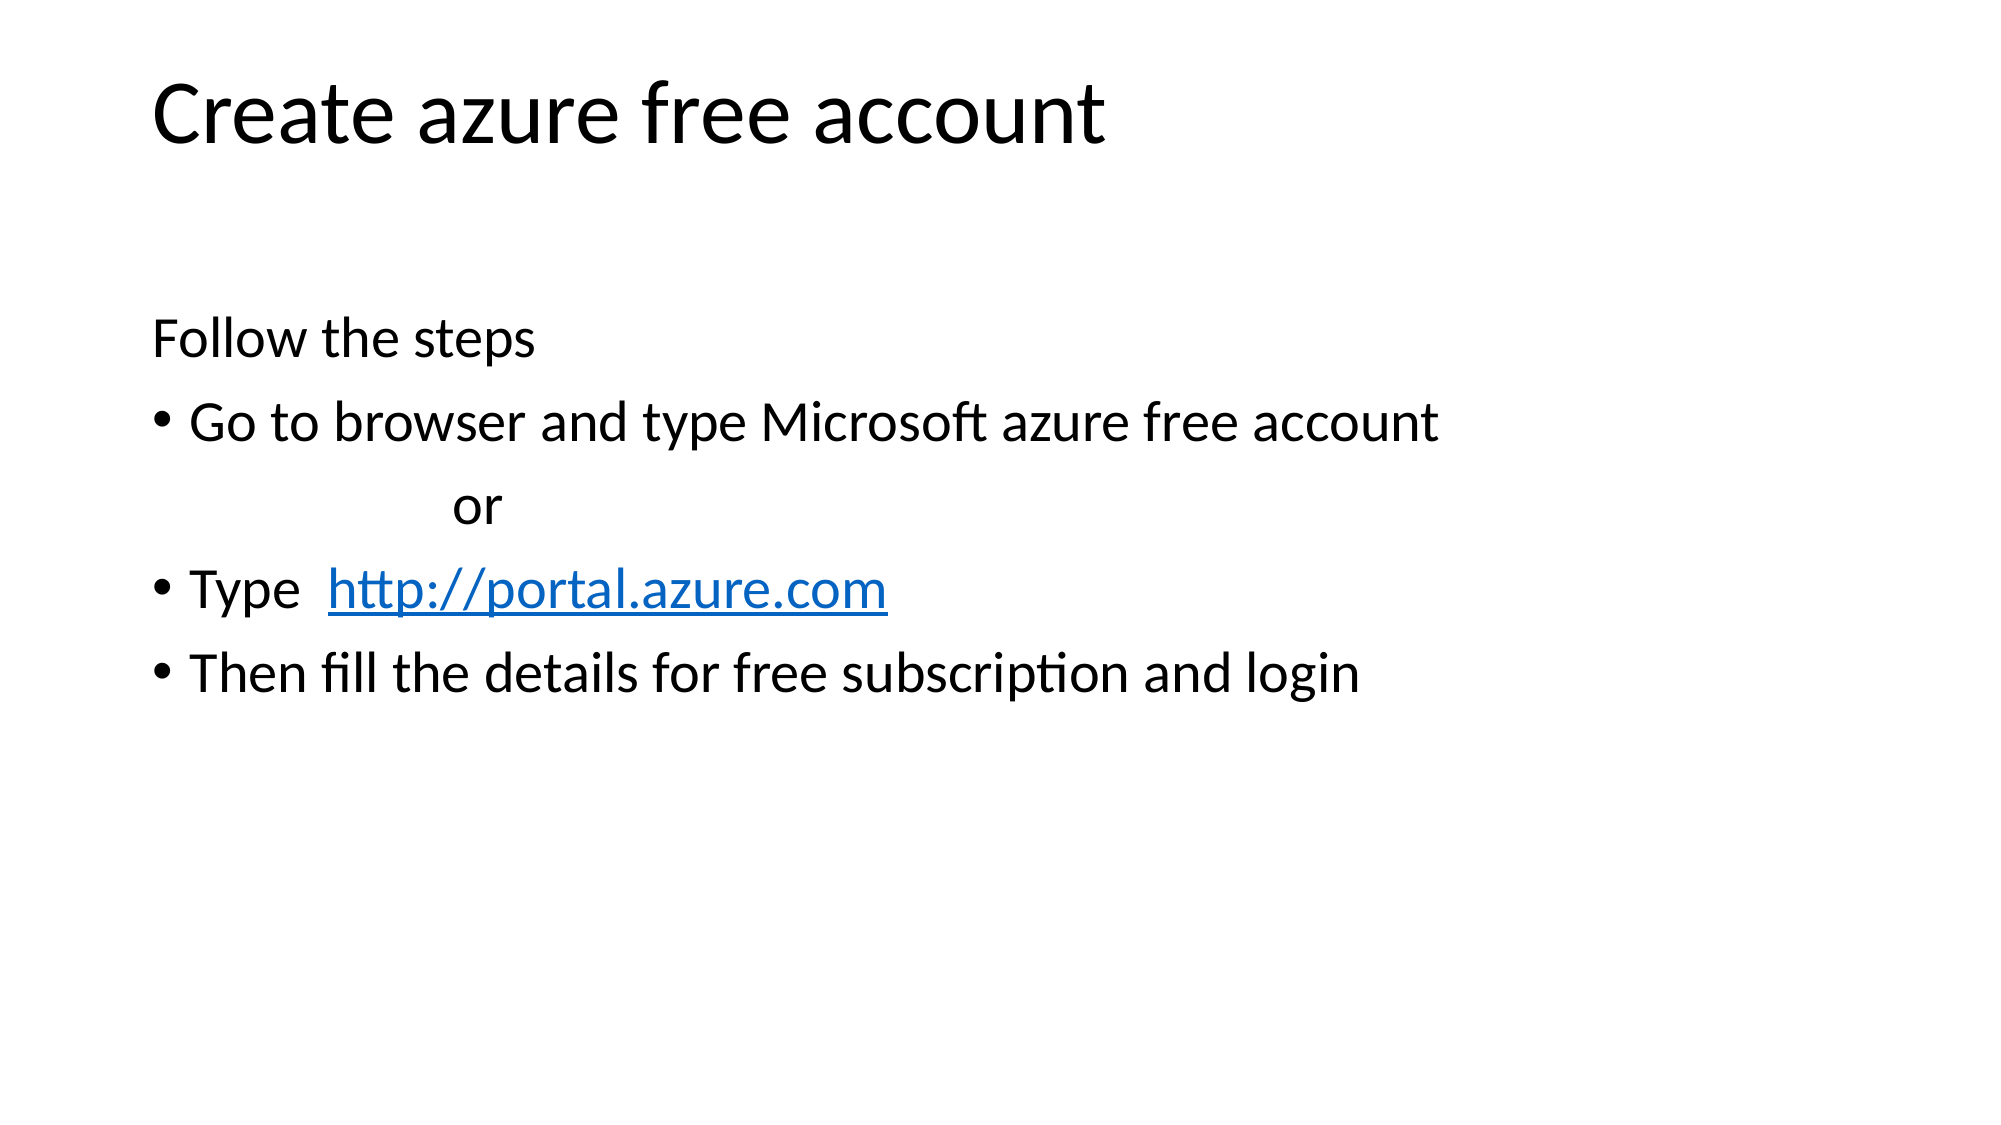

# Create azure free account
Follow the steps
Go to browser and type Microsoft azure free account
		or
Type  http://portal.azure.com
Then fill the details for free subscription and login